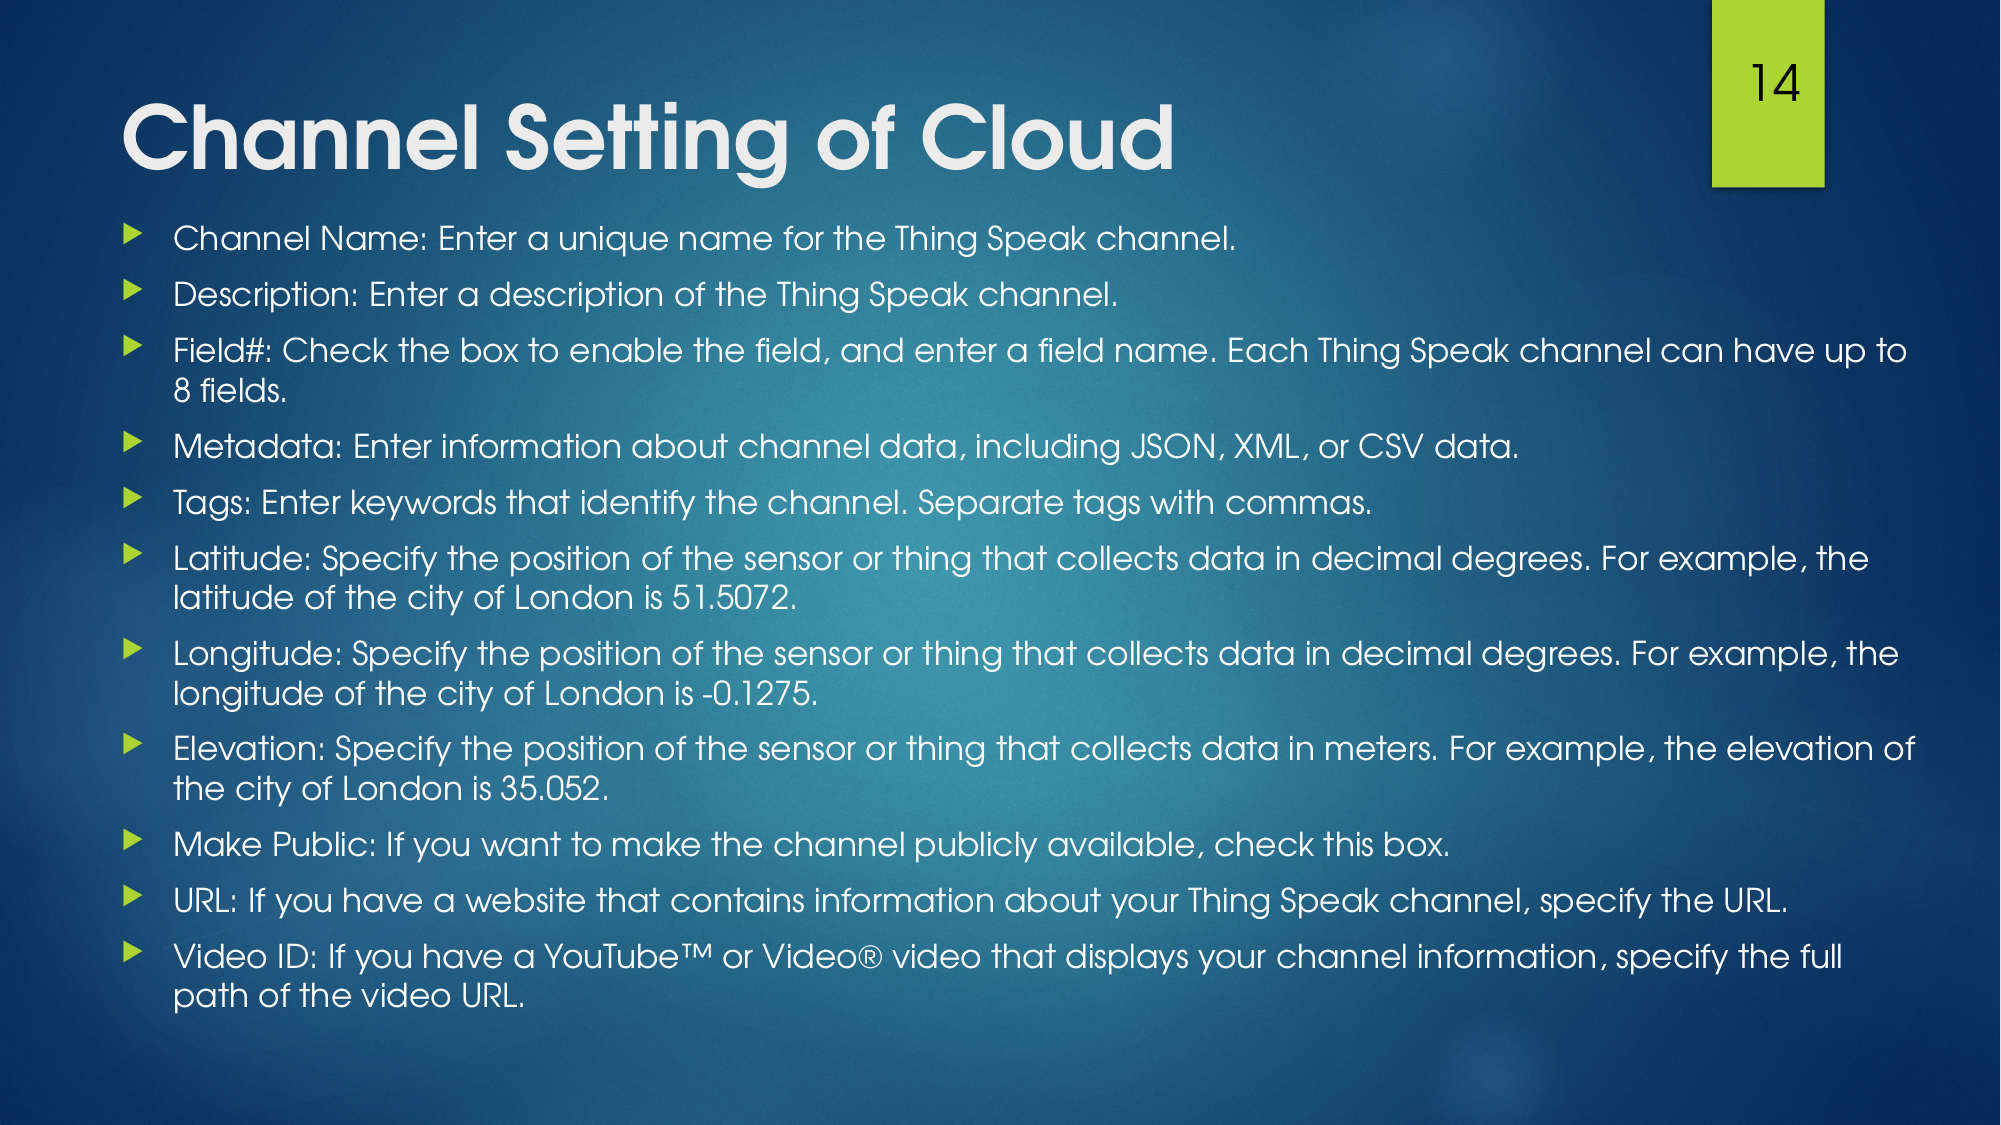

14
# Channel Setting of Cloud
Channel Name: Enter a unique name for the Thing Speak channel.
Description: Enter a description of the Thing Speak channel.
Field#: Check the box to enable the field, and enter a field name. Each Thing Speak channel can have up to 8 fields.
Metadata: Enter information about channel data, including JSON, XML, or CSV data.
Tags: Enter keywords that identify the channel. Separate tags with commas.
Latitude: Specify the position of the sensor or thing that collects data in decimal degrees. For example, the latitude of the city of London is 51.5072.
Longitude: Specify the position of the sensor or thing that collects data in decimal degrees. For example, the longitude of the city of London is -0.1275.
Elevation: Specify the position of the sensor or thing that collects data in meters. For example, the elevation of the city of London is 35.052.
Make Public: If you want to make the channel publicly available, check this box.
URL: If you have a website that contains information about your Thing Speak channel, specify the URL.
Video ID: If you have a YouTube™ or Video® video that displays your channel information, specify the full path of the video URL.